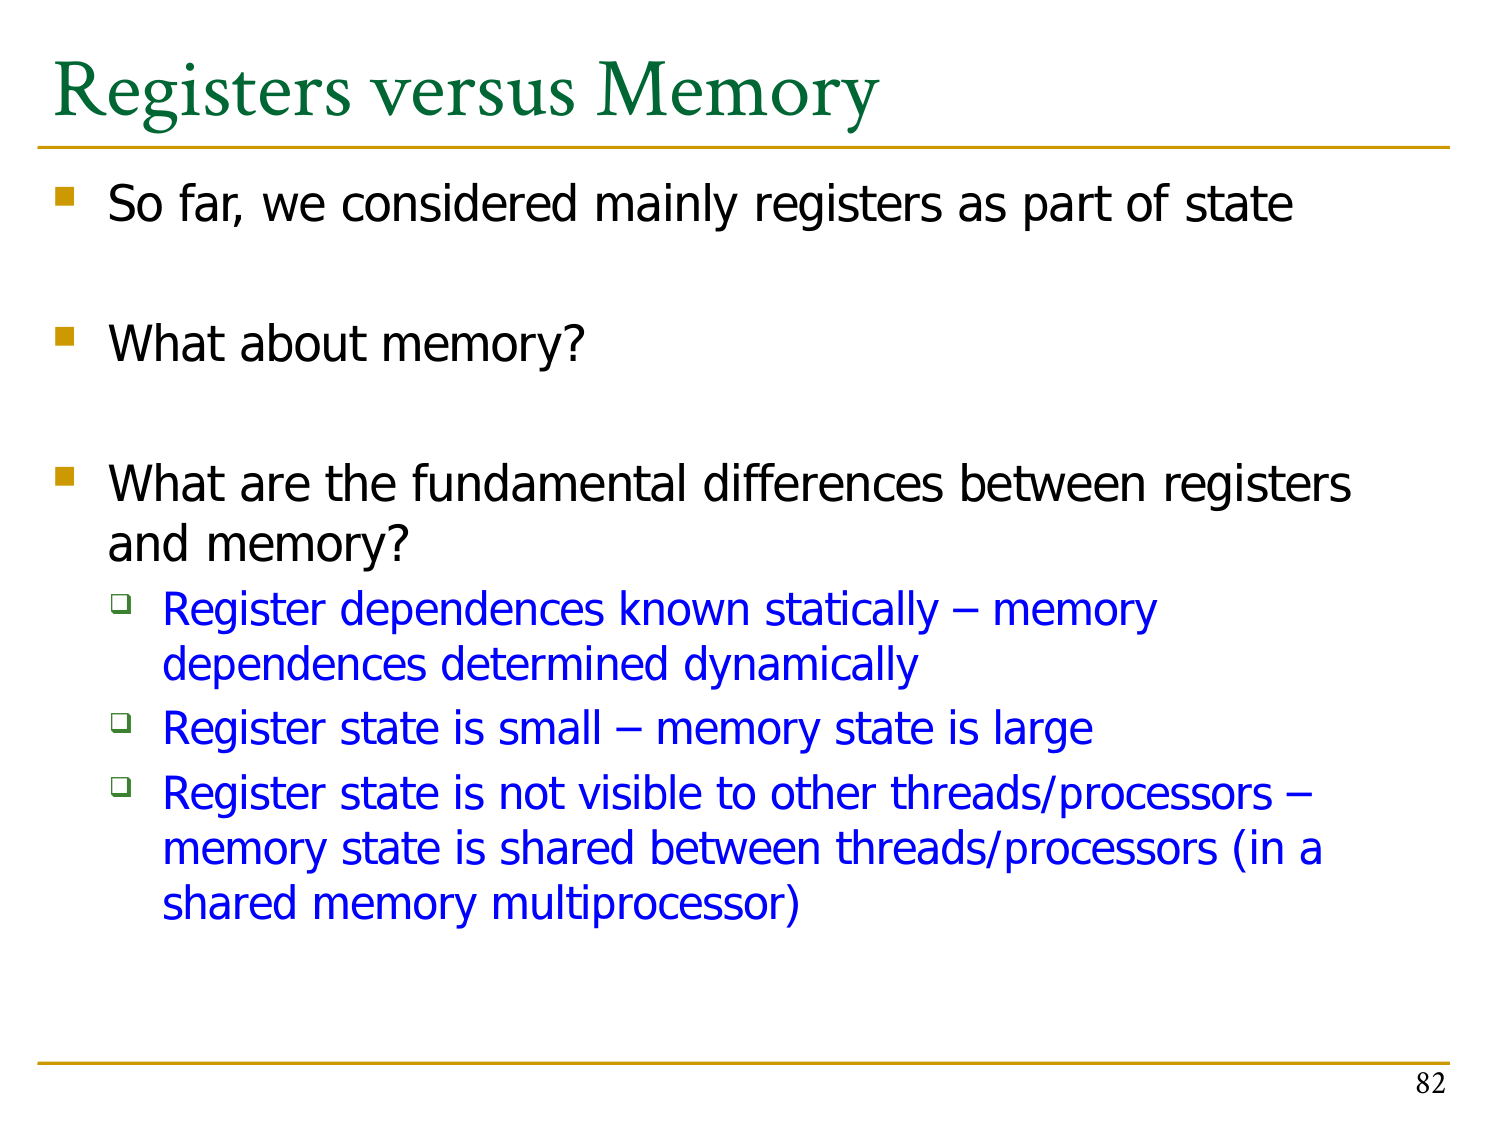

# Registers versus Memory
So far, we considered mainly registers as part of state

What about memory?

What are the fundamental differences between registers and memory?
Register dependences known statically – memory dependences determined dynamically
Register state is small – memory state is large
Register state is not visible to other threads/processors – memory state is shared between threads/processors (in a shared memory multiprocessor)

82